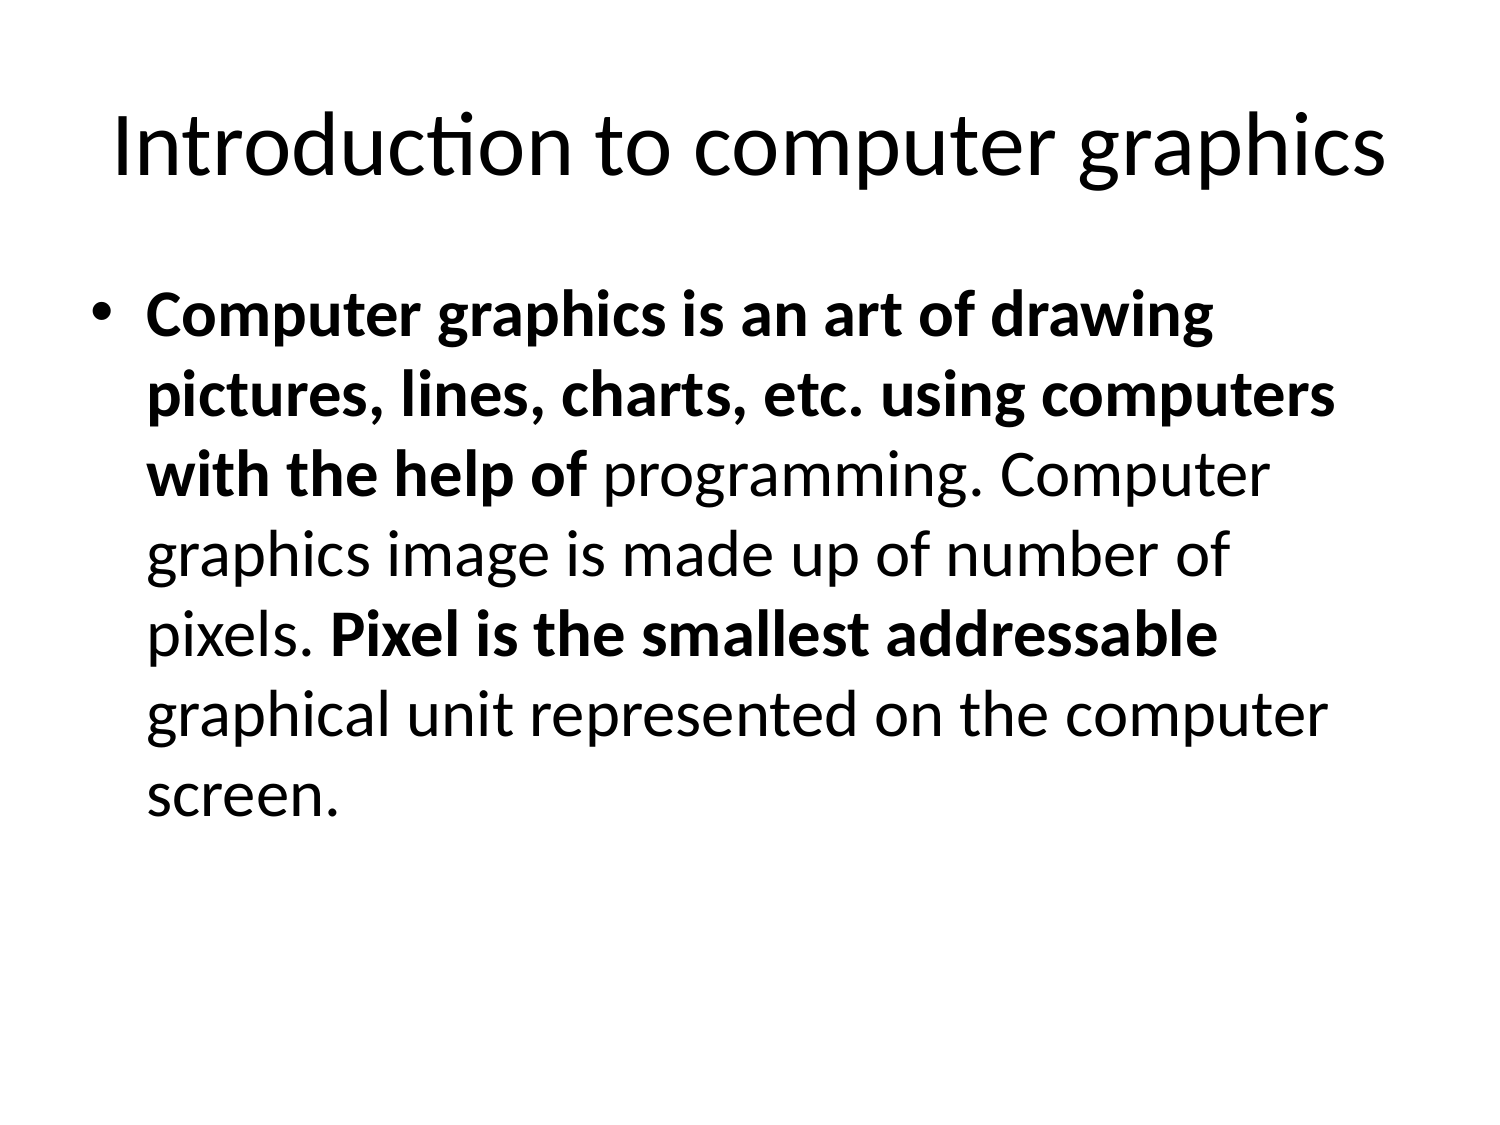

# Introduction to computer graphics
Computer graphics is an art of drawing pictures, lines, charts, etc. using computers with the help of programming. Computer graphics image is made up of number of pixels. Pixel is the smallest addressable graphical unit represented on the computer screen.